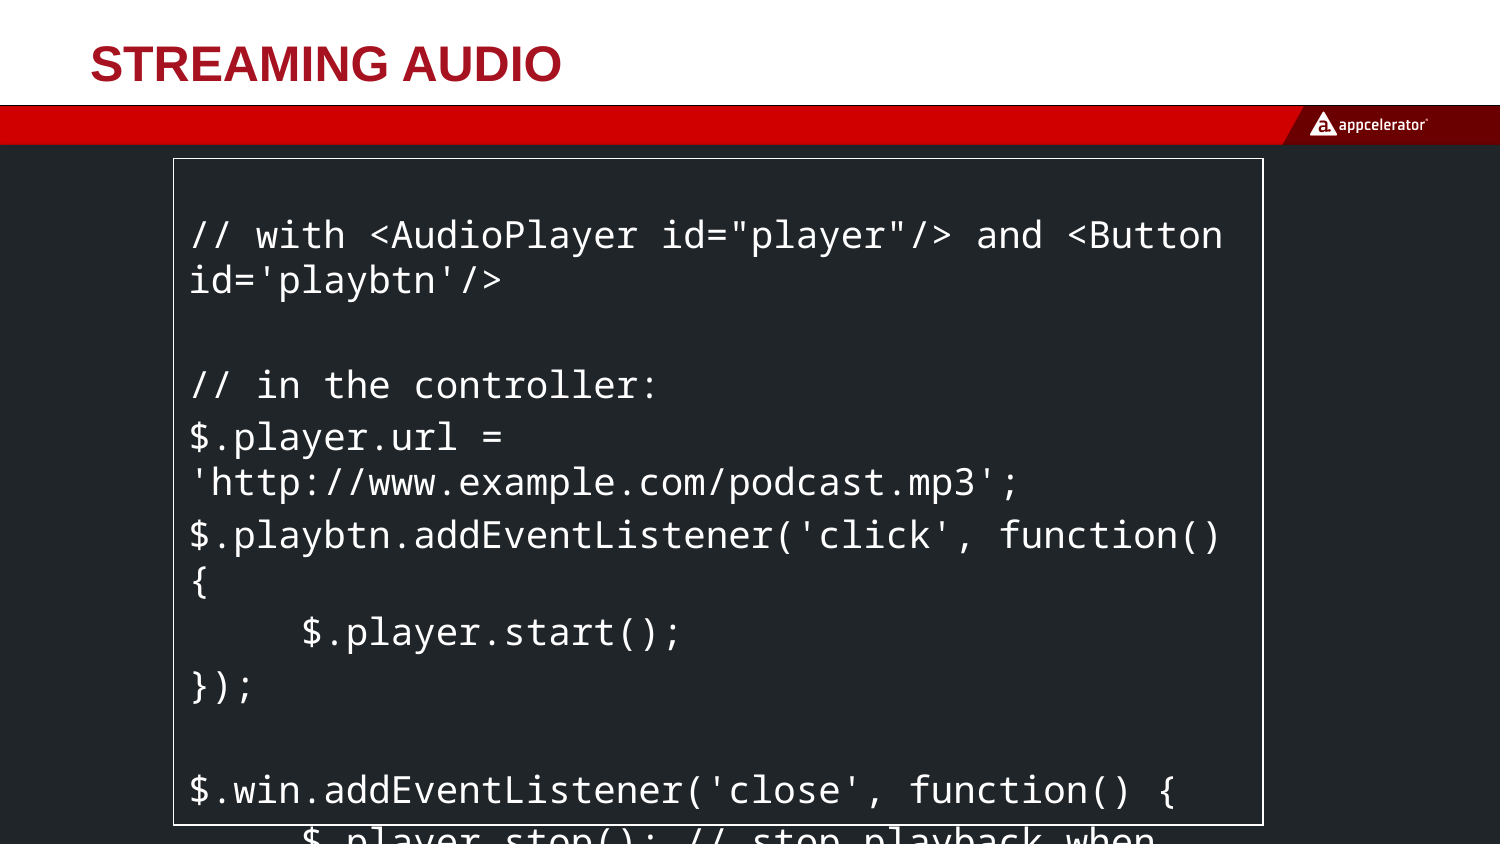

# Streaming Audio

// with <AudioPlayer id="player"/> and <Button id='playbtn'/>

// in the controller:
$.player.url = 'http://www.example.com/podcast.mp3';
$.playbtn.addEventListener('click', function() {
     $.player.start();
});

$.win.addEventListener('close', function() {
     $.player.stop(); // stop playback when window closes!
});